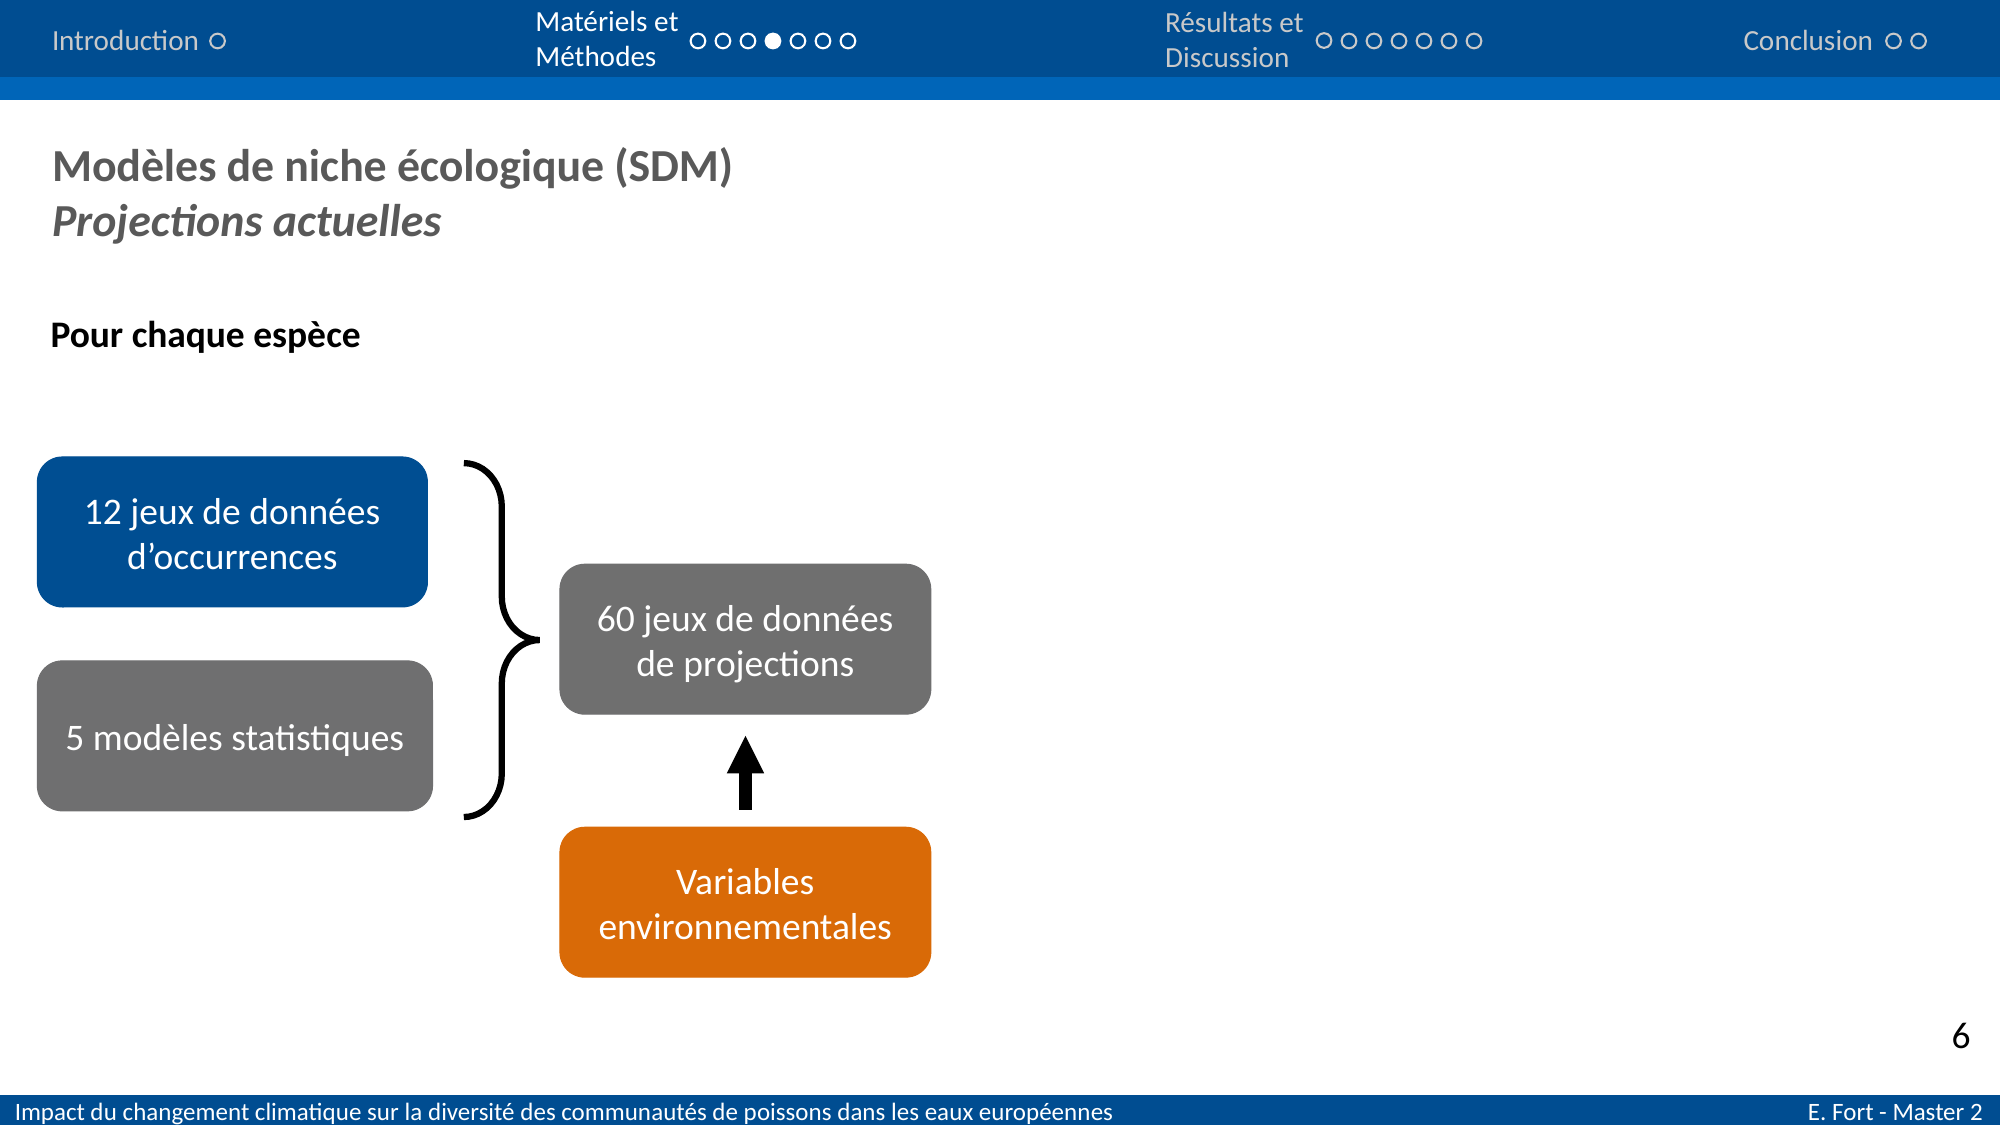

Matériels et Méthodes
Résultats et
Discussion
Conclusion

Introduction

Modèles de niche écologique (SDM)
Projections actuelles
Pour chaque espèce
12 jeux de données d’occurrences

60 jeux de données de projections
5 modèles statistiques
Variables environnementales
6
Impact du changement climatique sur la diversité des communautés de poissons dans les eaux européennes           				                         E. Fort - Master 2